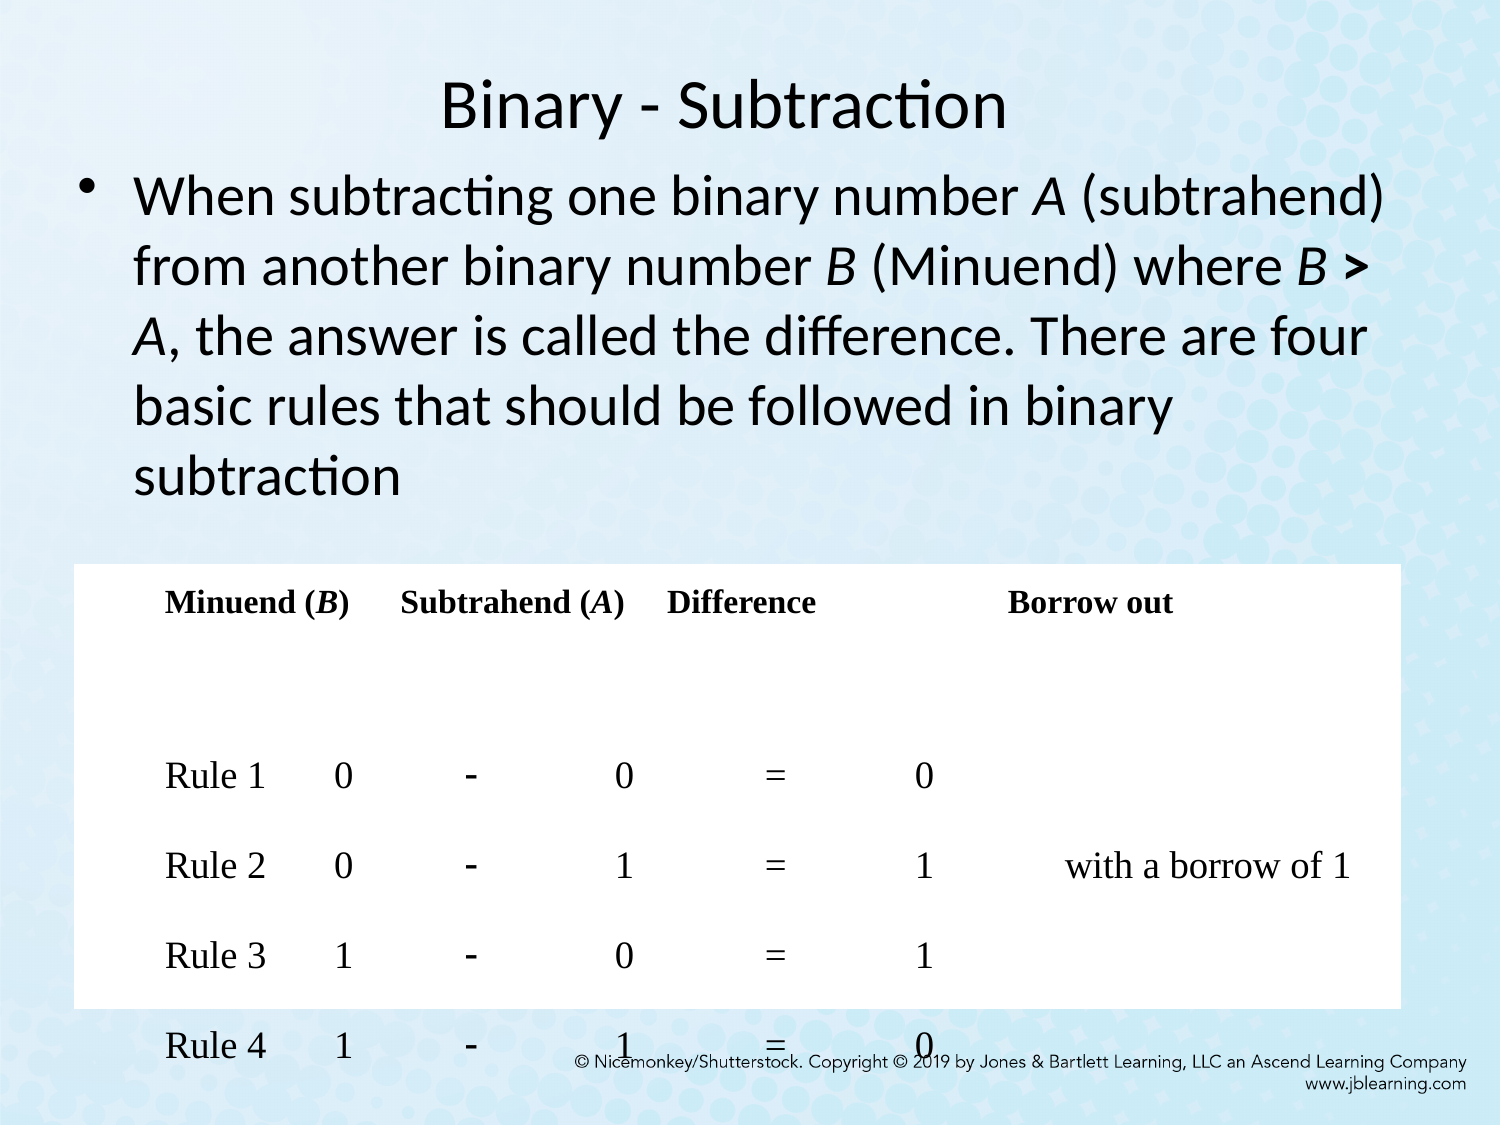

# Binary - Subtraction
When subtracting one binary number A (subtrahend) from another binary number B (Minuend) where B > A, the answer is called the difference. There are four basic rules that should be followed in binary subtraction
Minuend (B)      Subtrahend (A)     Difference	           Borrow out

Rule 1	  0	−	0	=	0
Rule 2	  0	−	1	=	1	with a borrow of 1
Rule 3	  1	−	0	=	1
Rule 4	  1	−	1	=	0